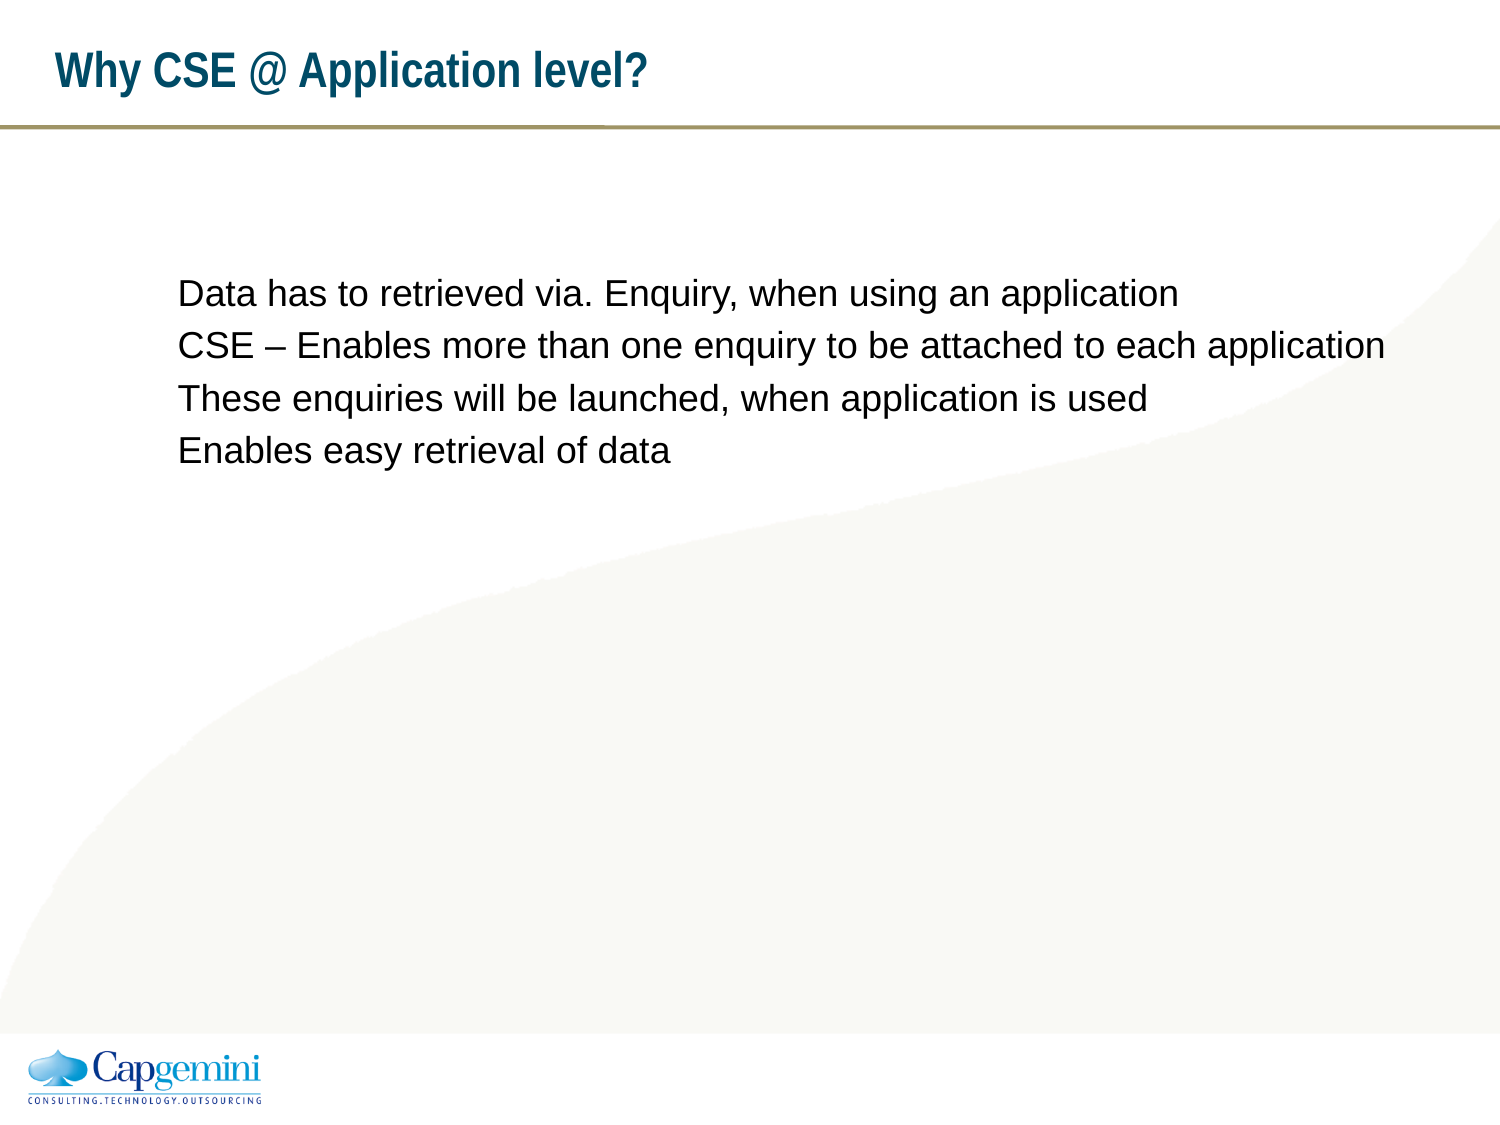

# Why CSE @ Application level?
Data has to retrieved via. Enquiry, when using an application
CSE – Enables more than one enquiry to be attached to each application
These enquiries will be launched, when application is used
Enables easy retrieval of data